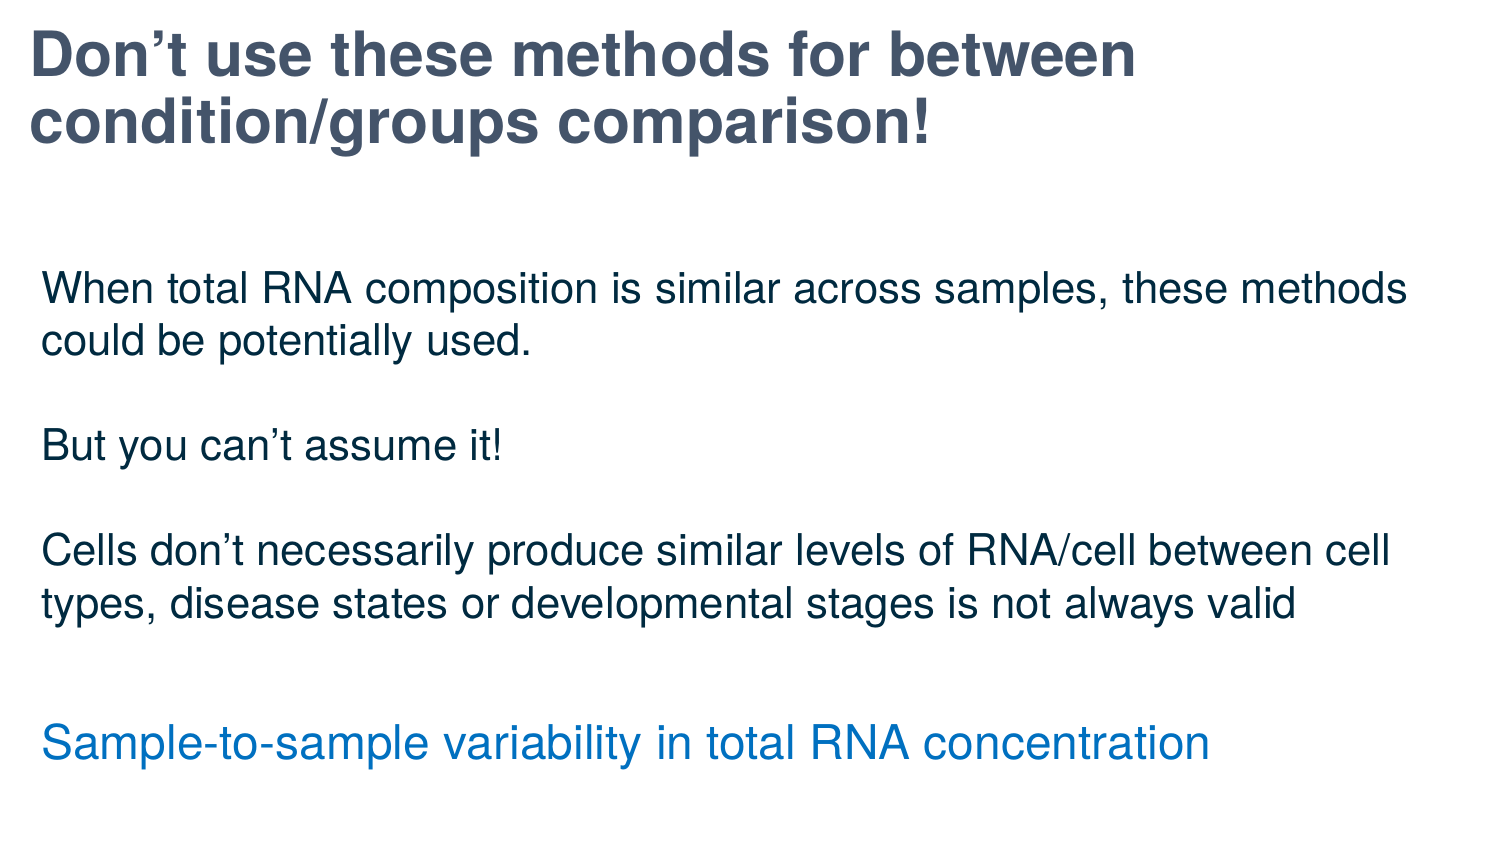

Don’t use these methods for between condition/groups comparison!

When total RNA composition is similar across samples, these methods could be potentially used.

But you can’t assume it!

Cells don’t necessarily produce similar levels of RNA/cell between cell types, disease states or developmental stages is not always valid
Sample-to-sample variability in total RNA concentration